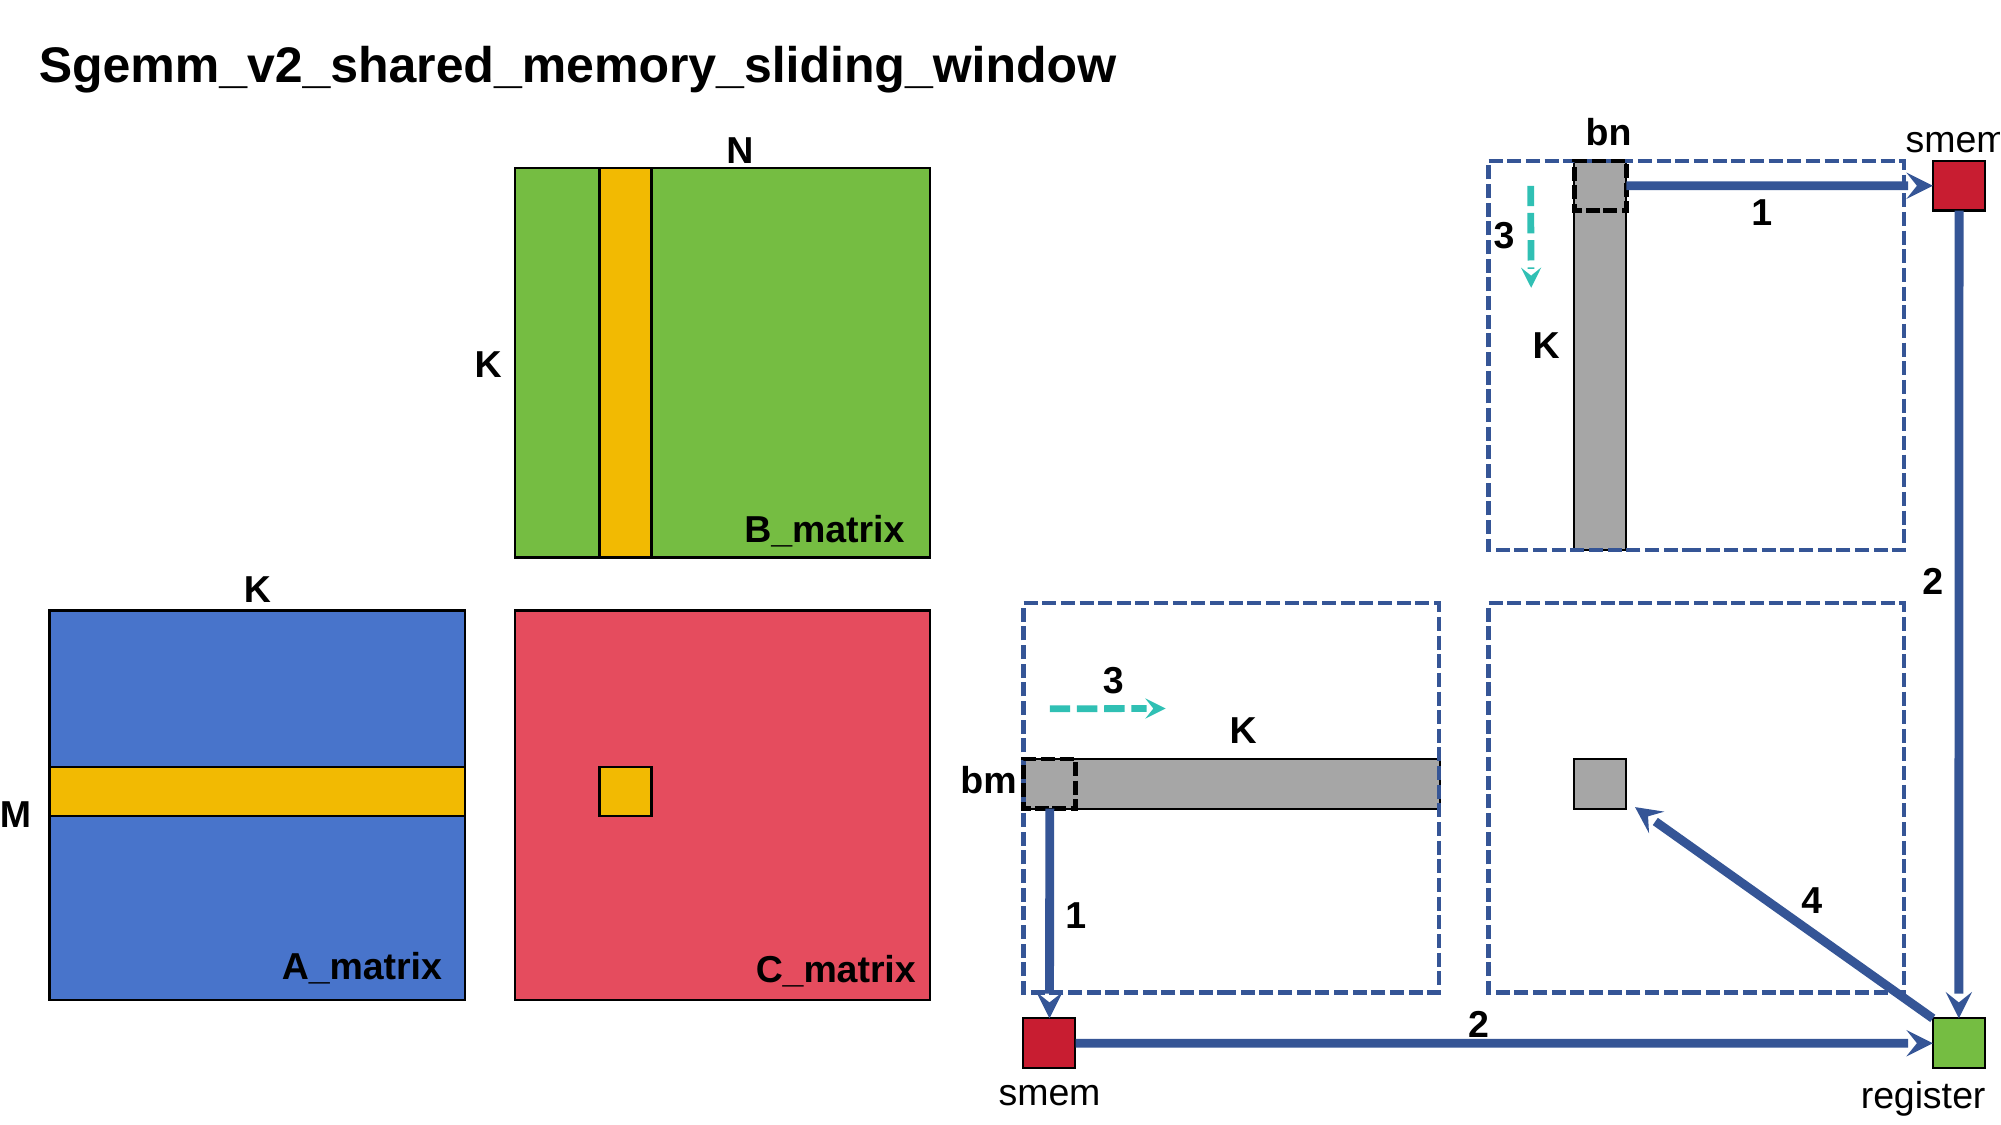

Sgemm_v2_shared_memory_sliding_window
bn
smem
N

1
3
K
K
B_matrix
2
K

3
K
bm

M
4
1
A_matrix
C_matrix
2

smem
register